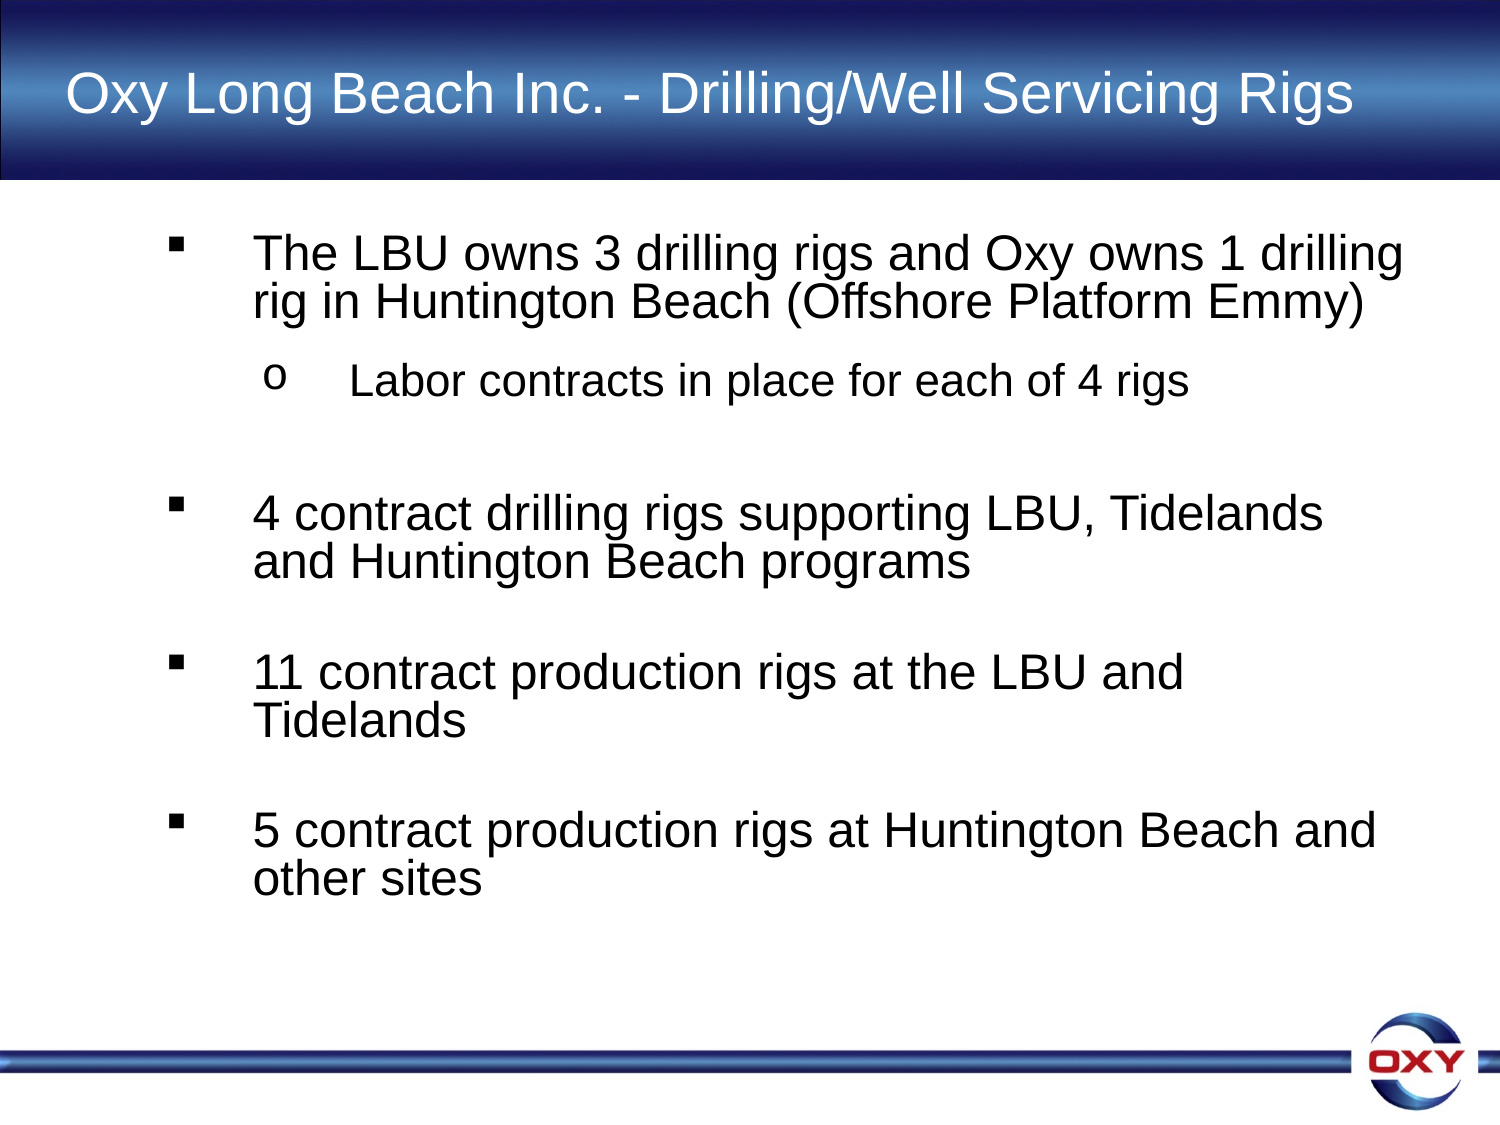

# Oxy Long Beach Inc. - Drilling/Well Servicing Rigs
The LBU owns 3 drilling rigs and Oxy owns 1 drilling rig in Huntington Beach (Offshore Platform Emmy)
Labor contracts in place for each of 4 rigs
4 contract drilling rigs supporting LBU, Tidelands and Huntington Beach programs
11 contract production rigs at the LBU and Tidelands
5 contract production rigs at Huntington Beach and other sites